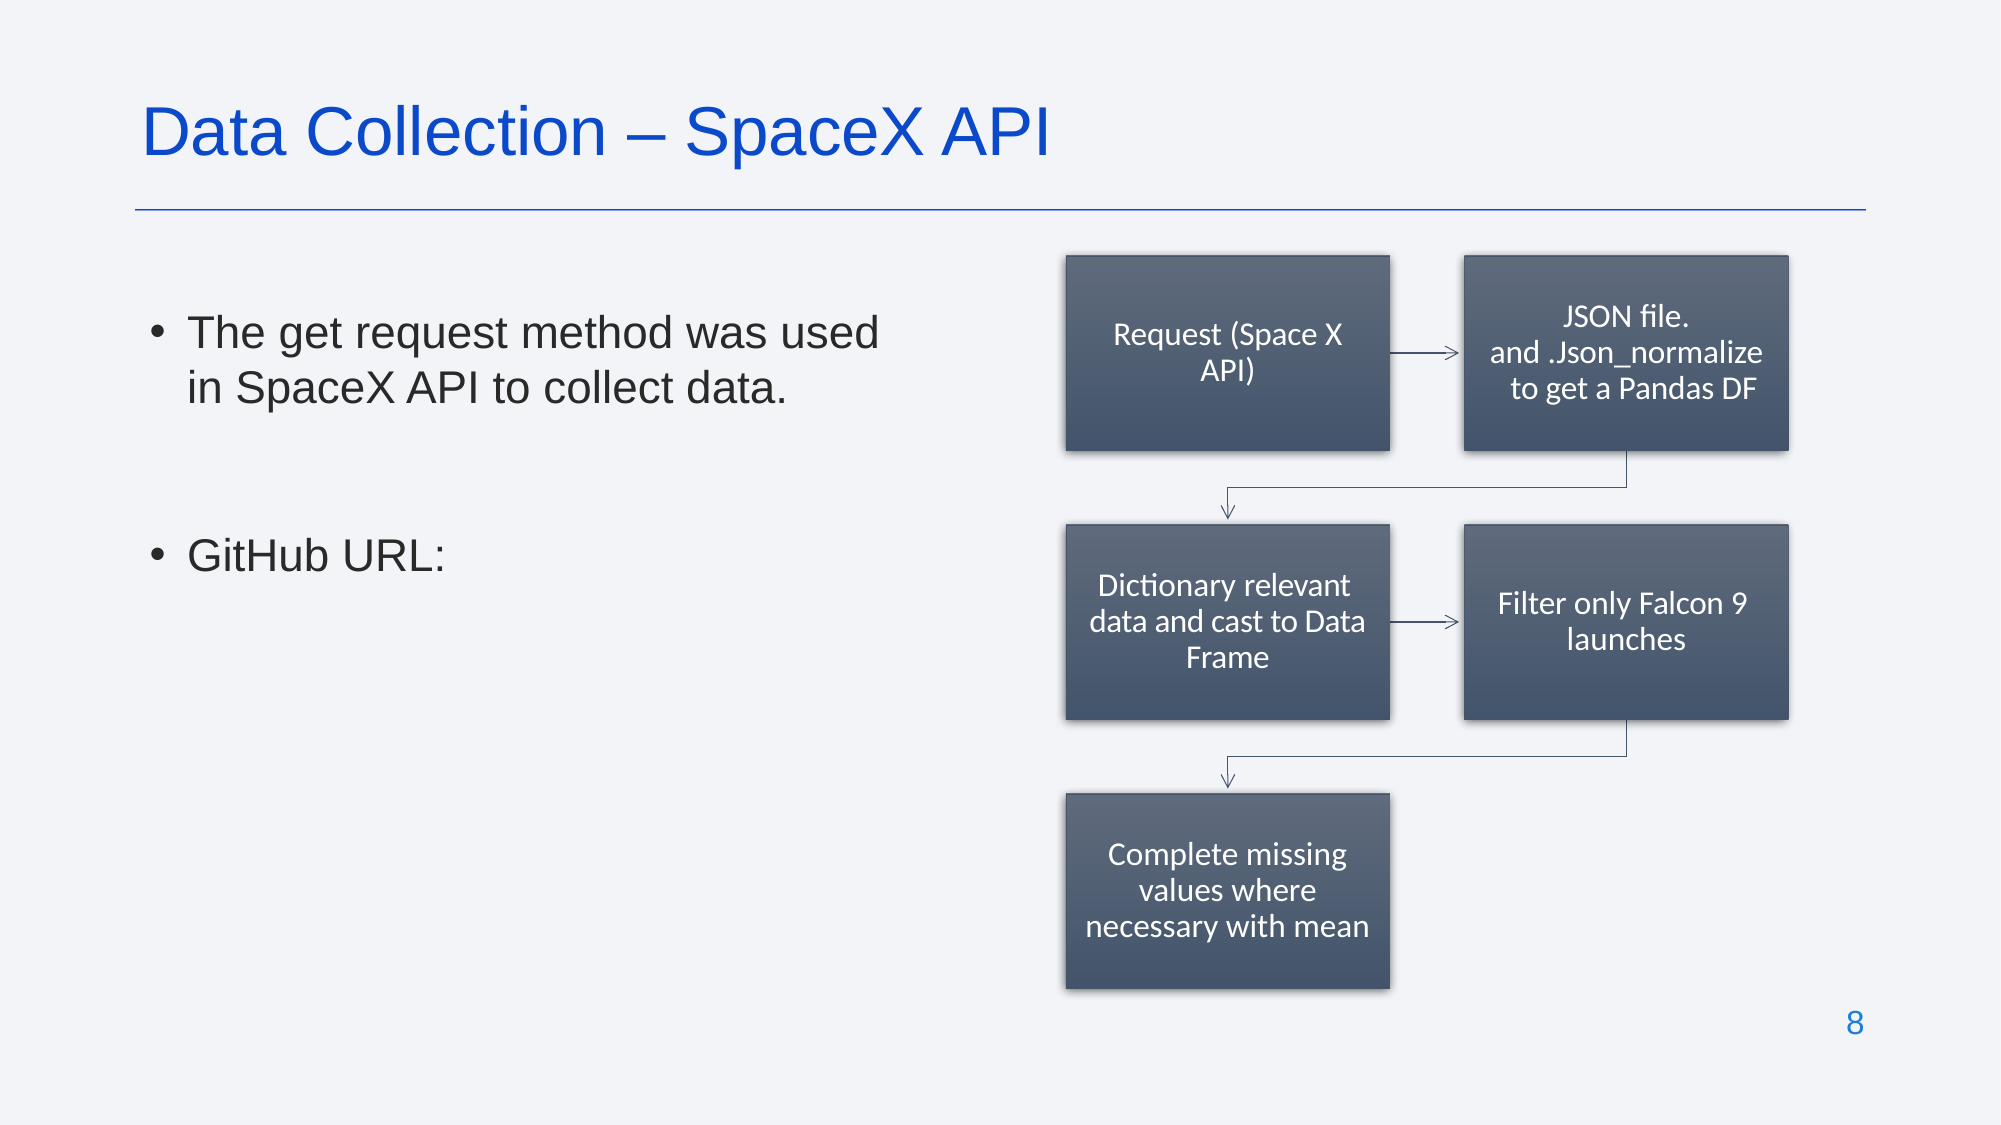

Data Collection – SpaceX API

Request (Space X API)

.JSON file and .Json_normalize to get a Pandas DF

Dictionary relevant  data and cast to Data Frame

Filter only Falcon 9  launches
Complete missing values where necessary with mean
The get request method was used in SpaceX API to collect data.

GitHub URL:
8